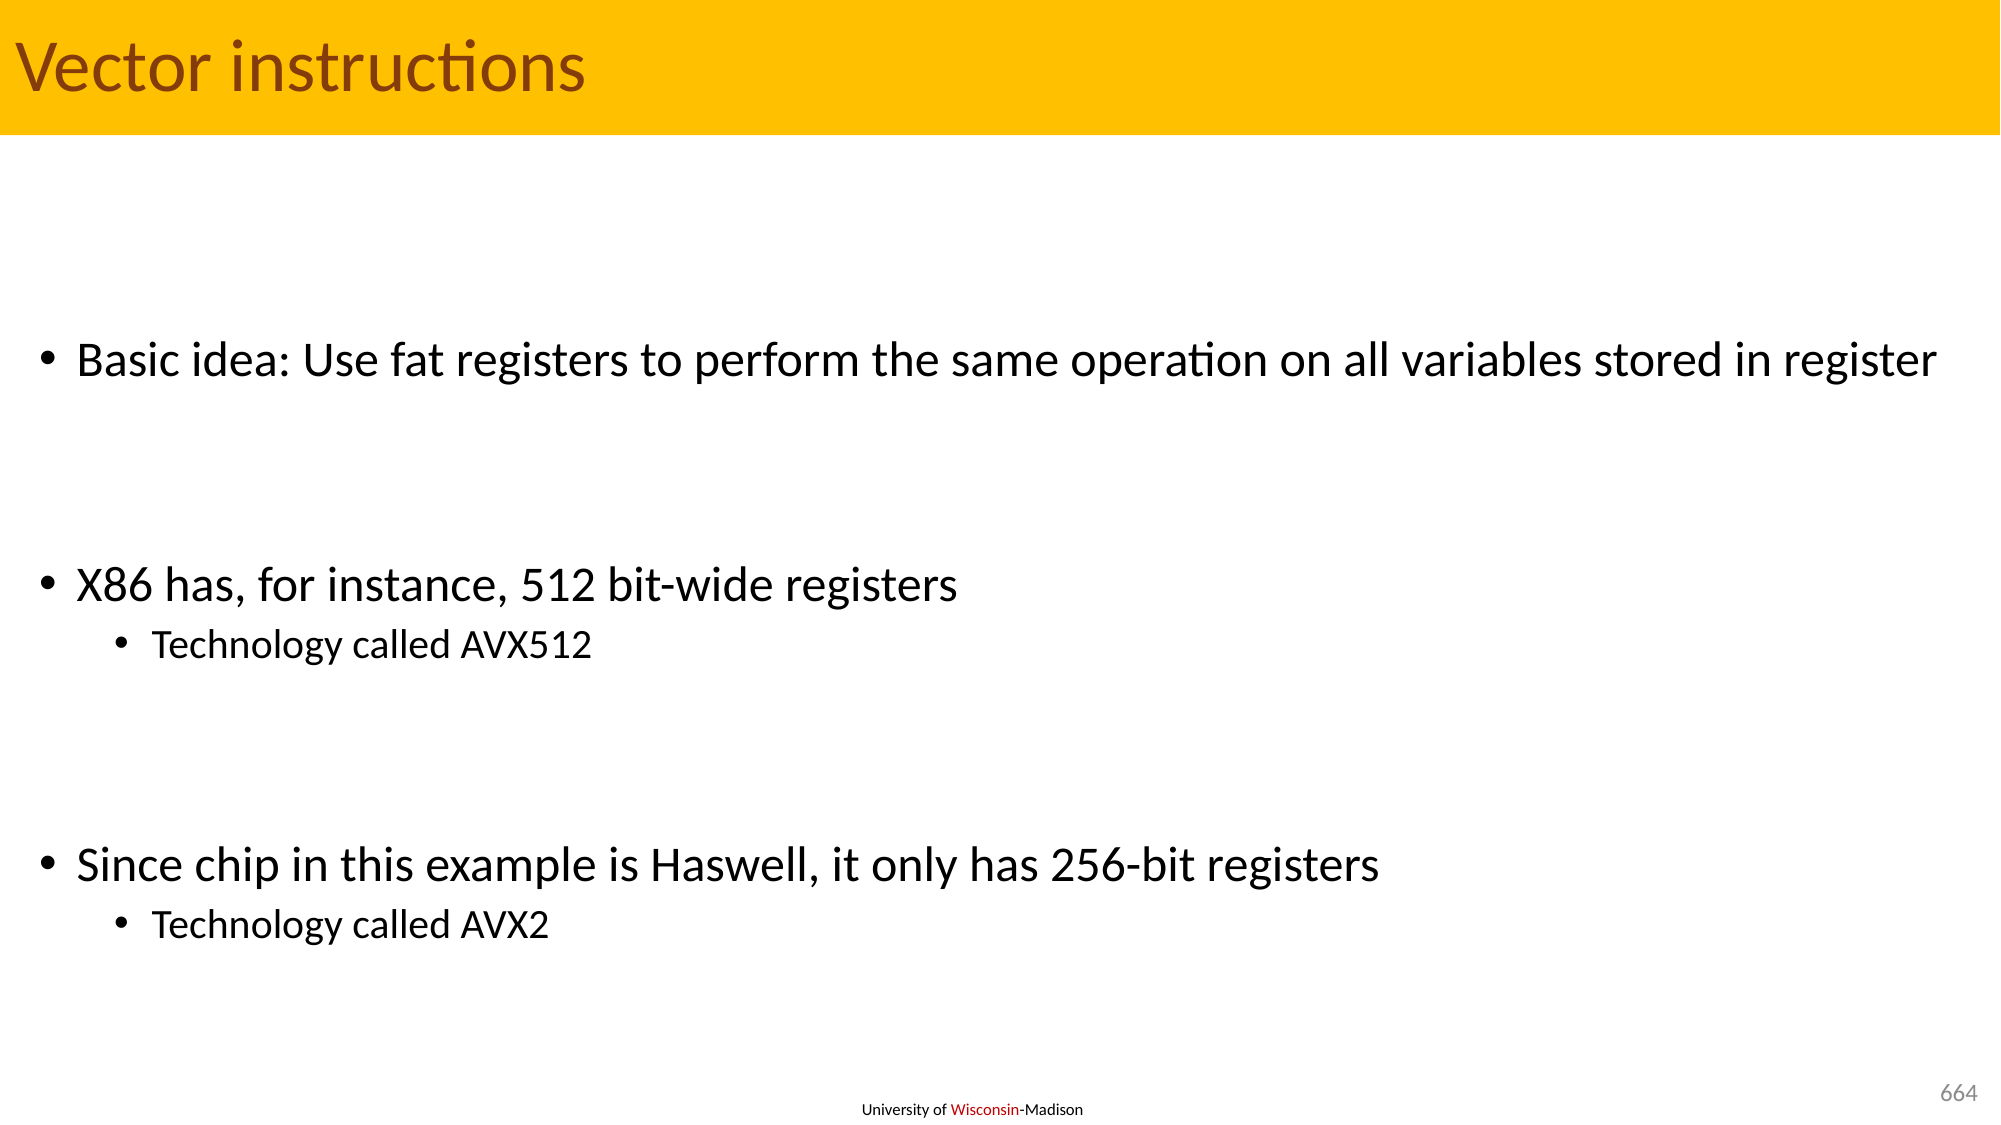

# Vector instructions

Basic idea: Use fat registers to perform the same operation on all variables stored in register

X86 has, for instance, 512 bit-wide registers
Technology called AVX512

Since chip in this example is Haswell, it only has 256-bit registers
Technology called AVX2
664